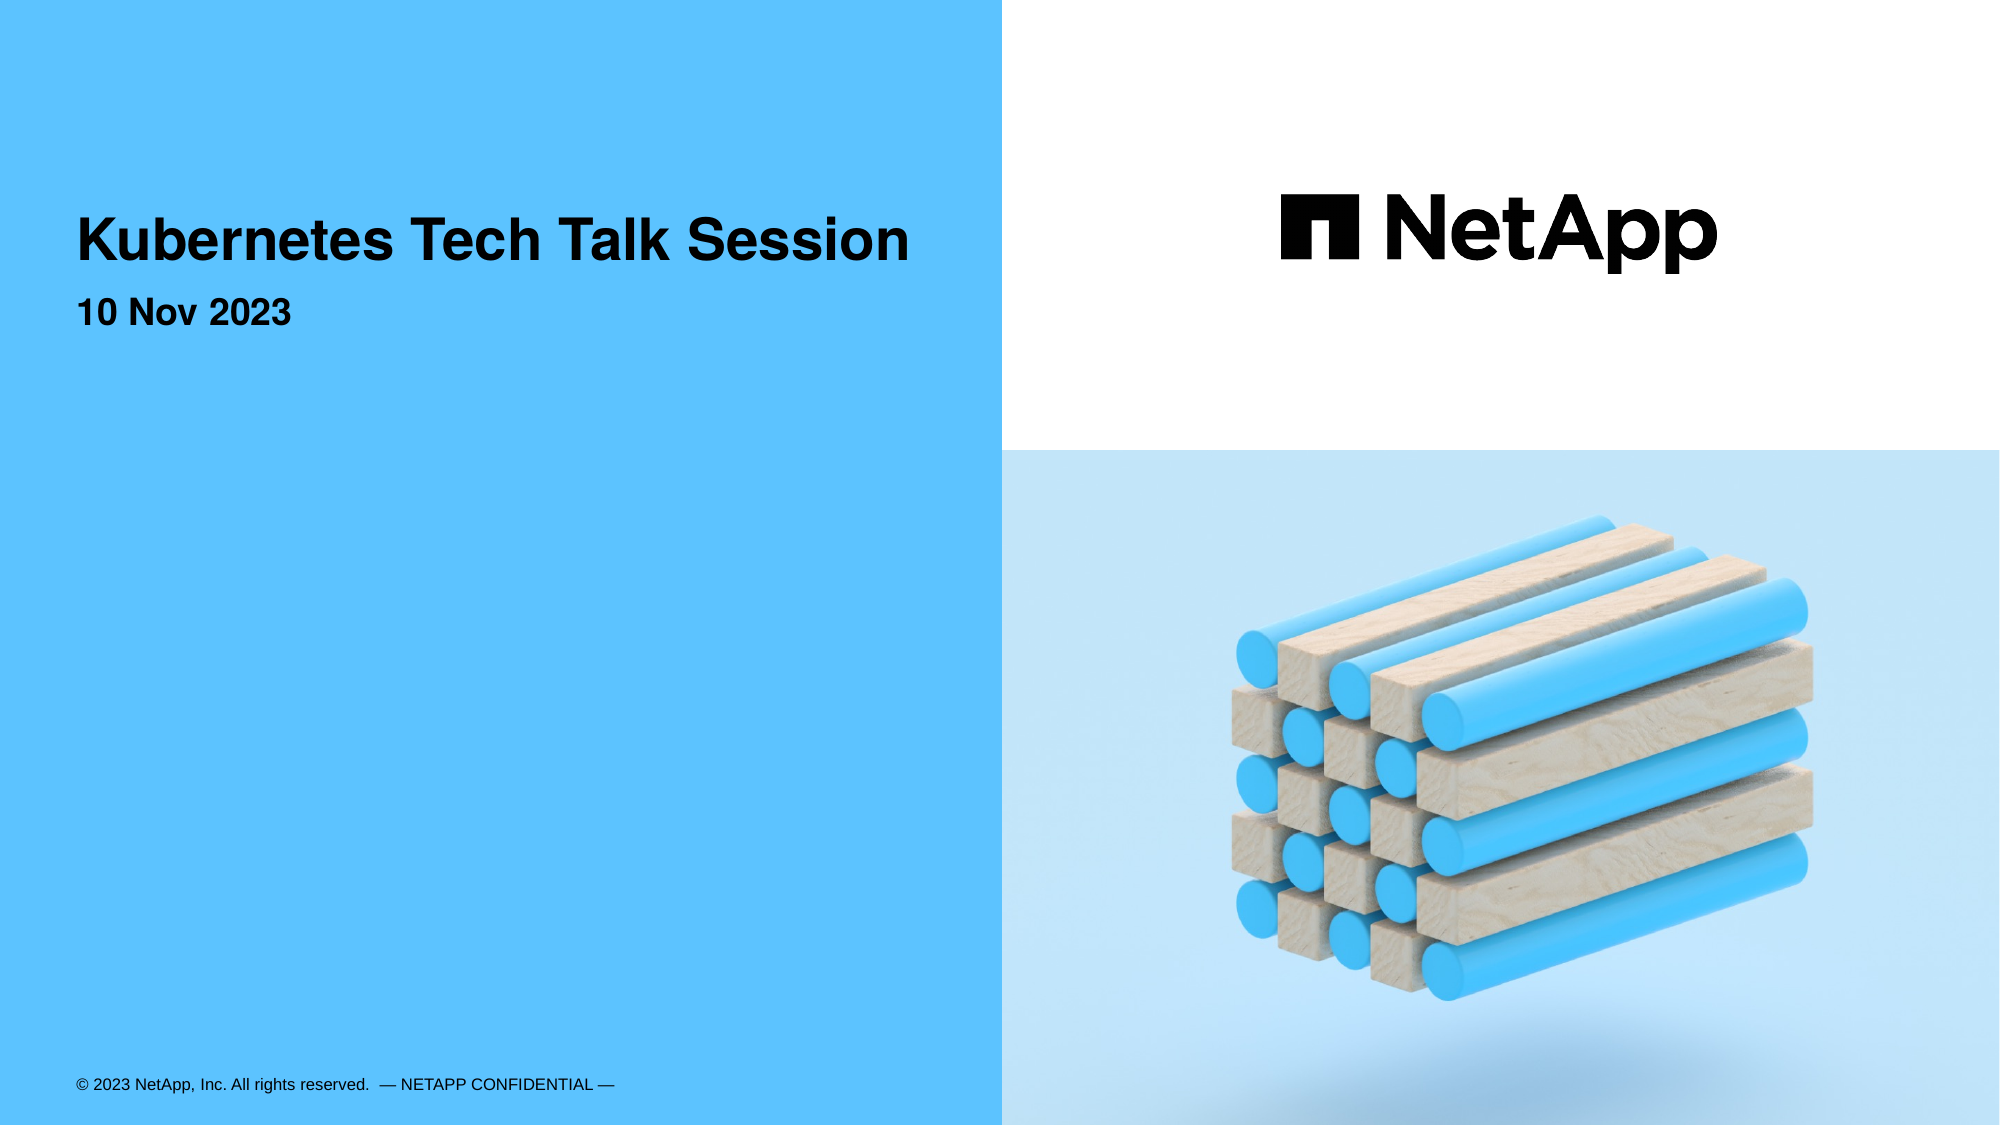

# Kubernetes Tech Talk Session
10 Nov 2023

© 2023 NetApp, Inc. All rights reserved.  — NETAPP CONFIDENTIAL —